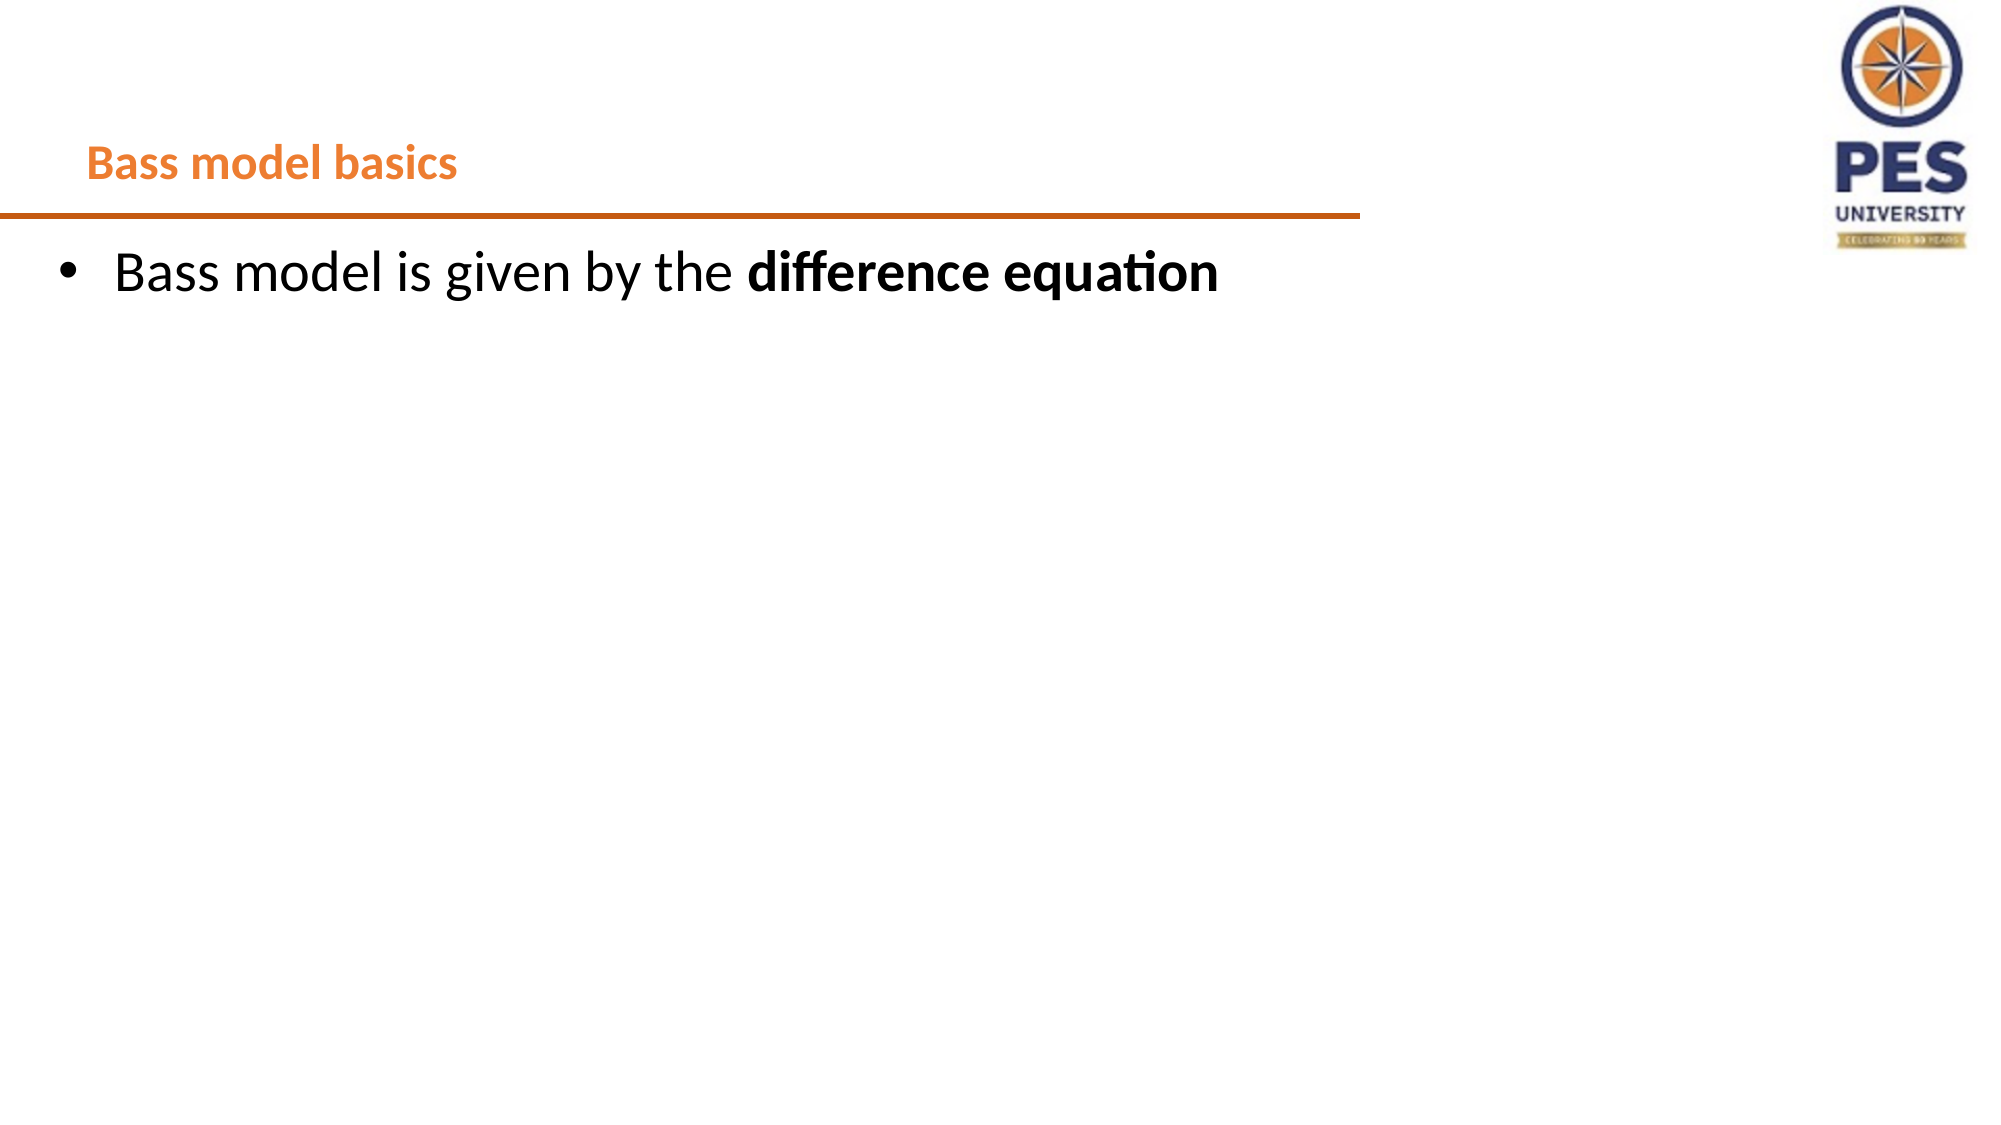

Bass model basics
Bass model is given by the difference equation